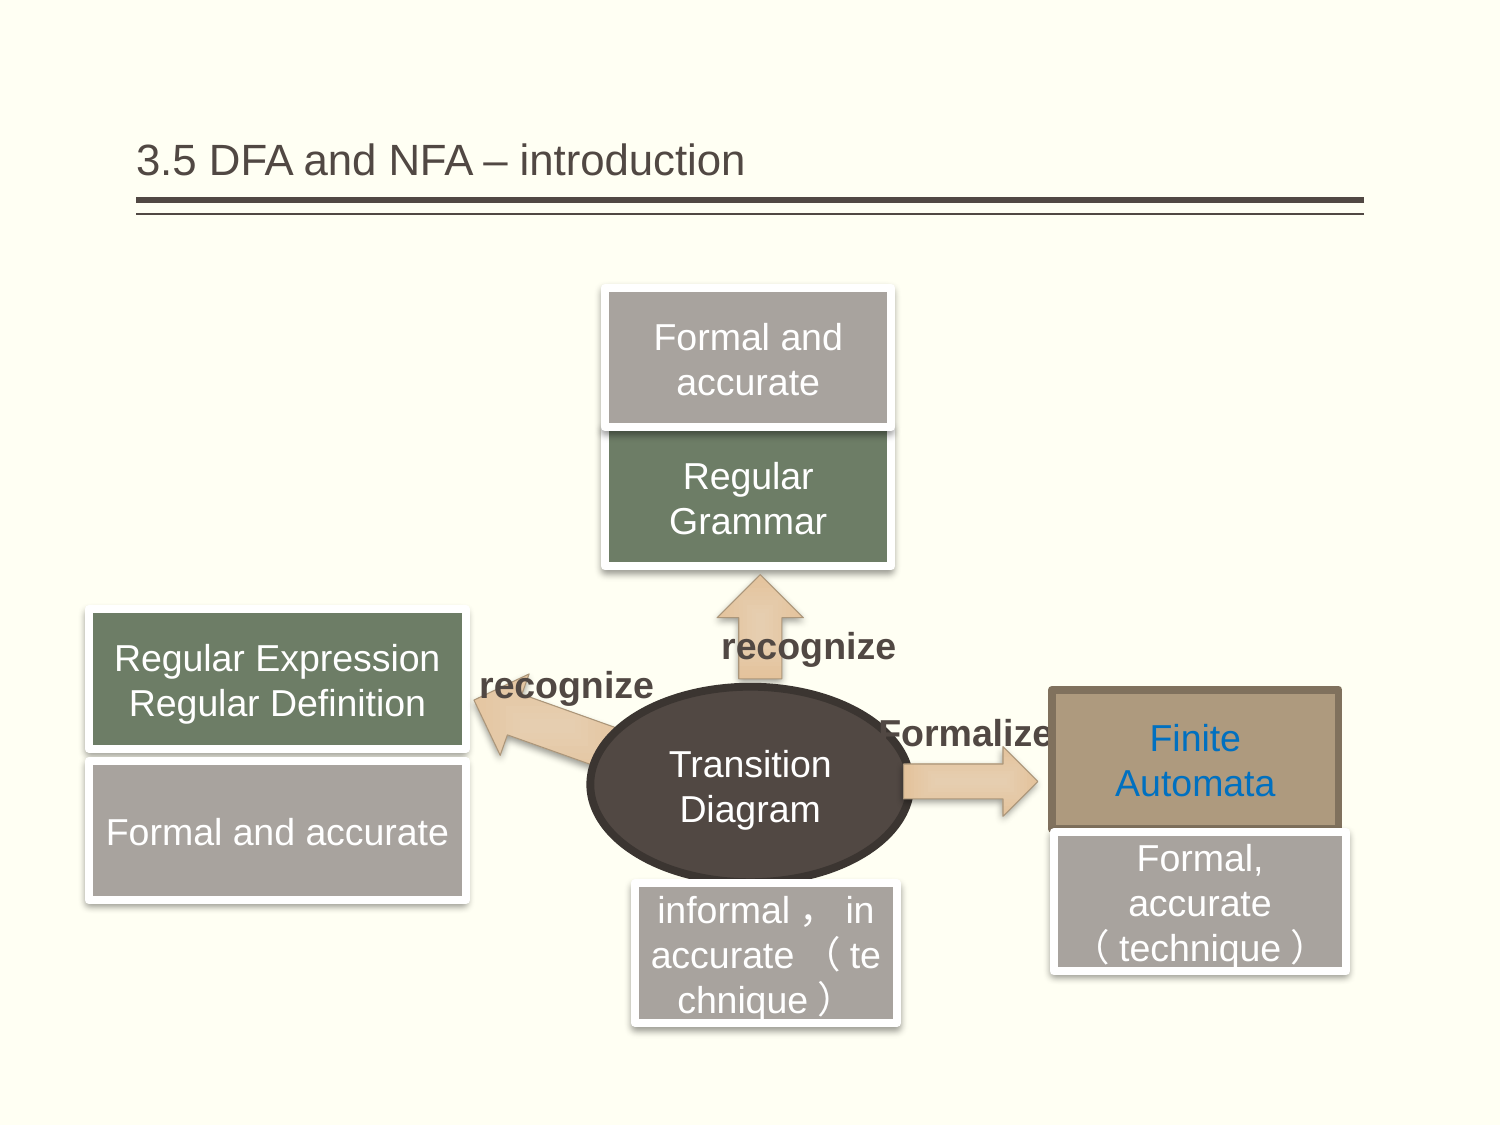

# 3.5 DFA and NFA – introduction
Formal and accurate
Regular Grammar

recognize

recognize
Regular Expression
Regular Definition
Formal and accurate
Transition Diagram
informal，inaccurate（technique）
Finite Automata
Formal, accurate
（technique）
Formalize